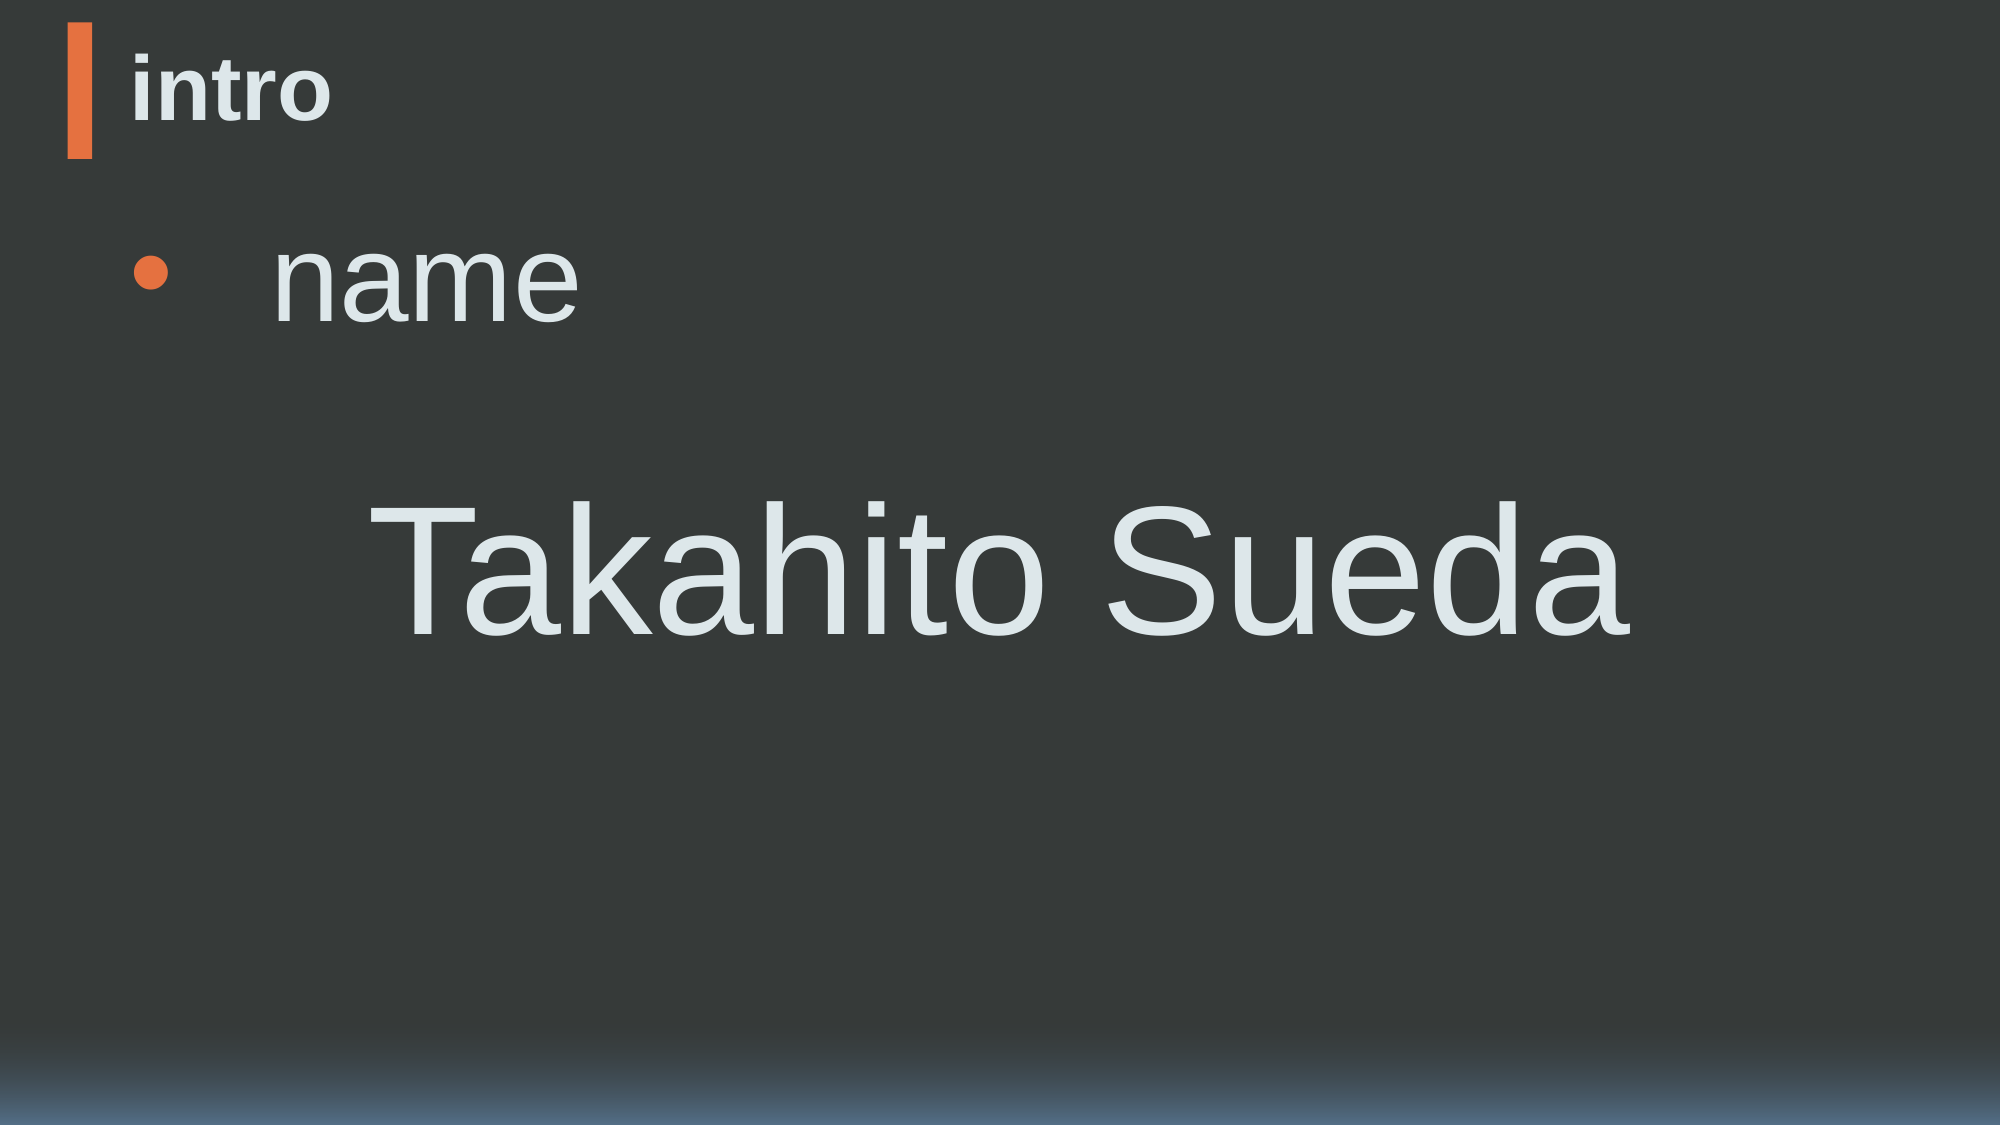

# intro
name
Takahito Sueda
id
hobby
like & dislike
contact